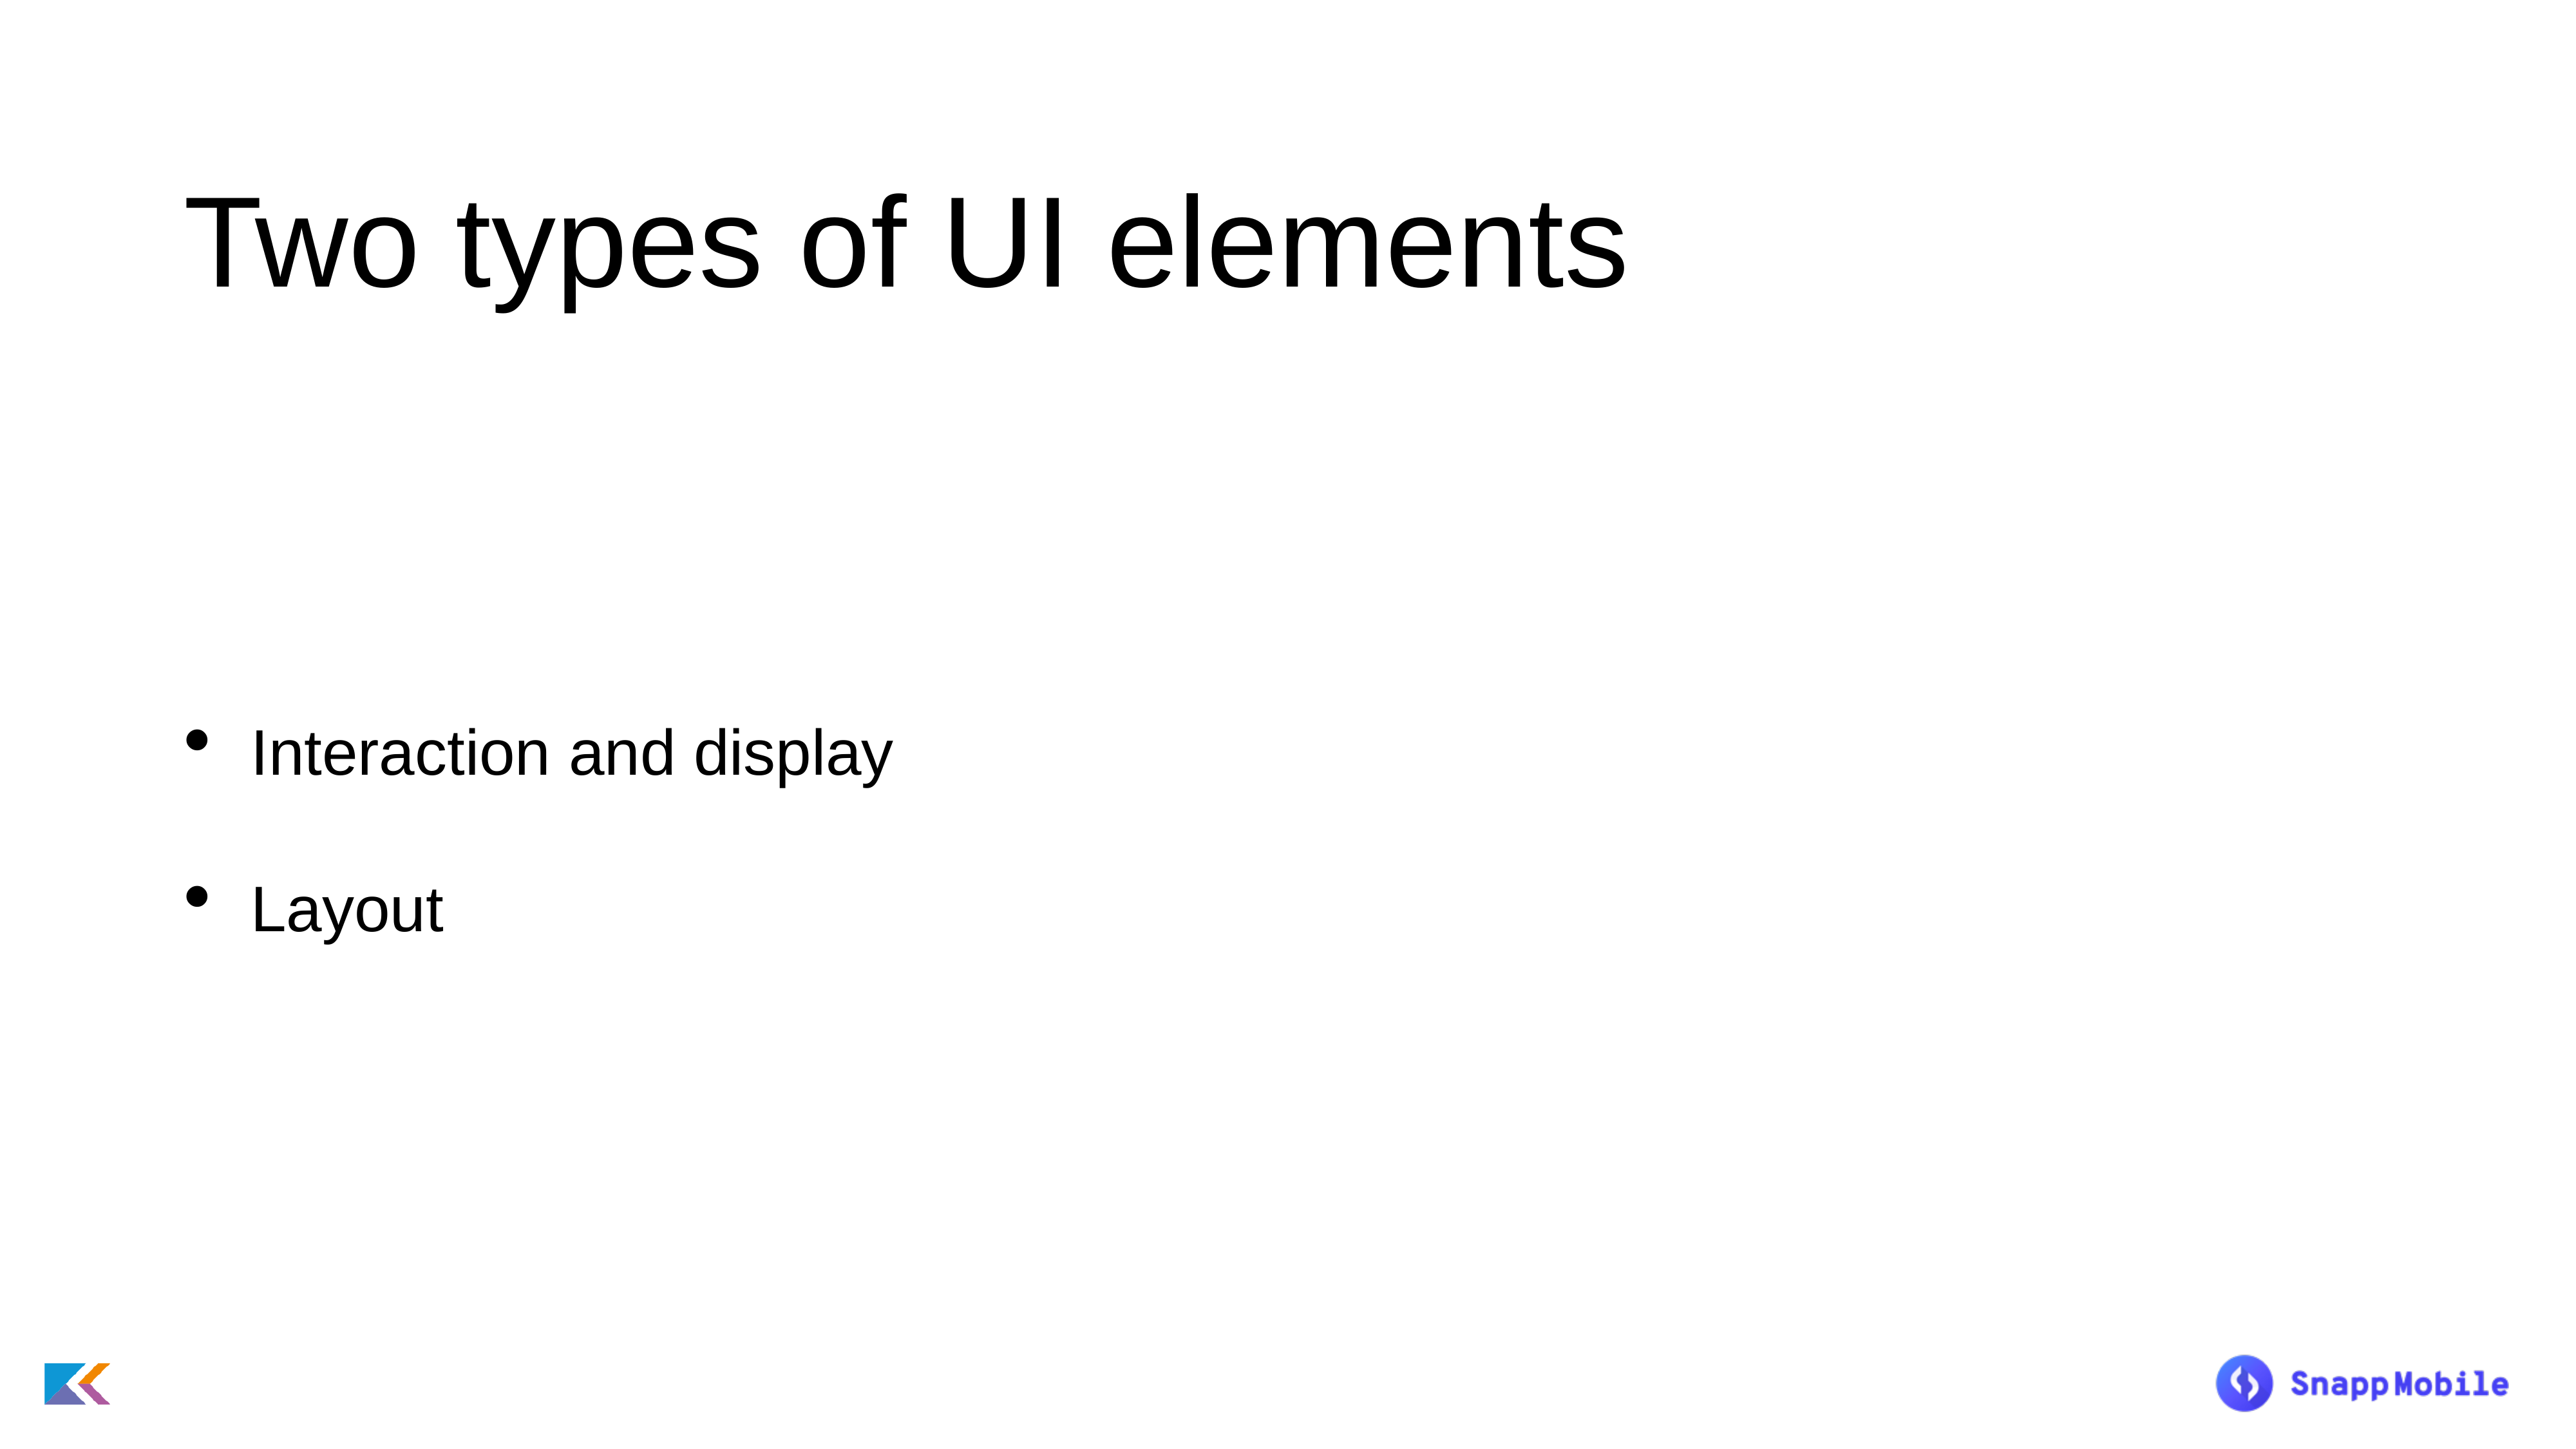

# Two types of UI elements
Interaction and display
Layout